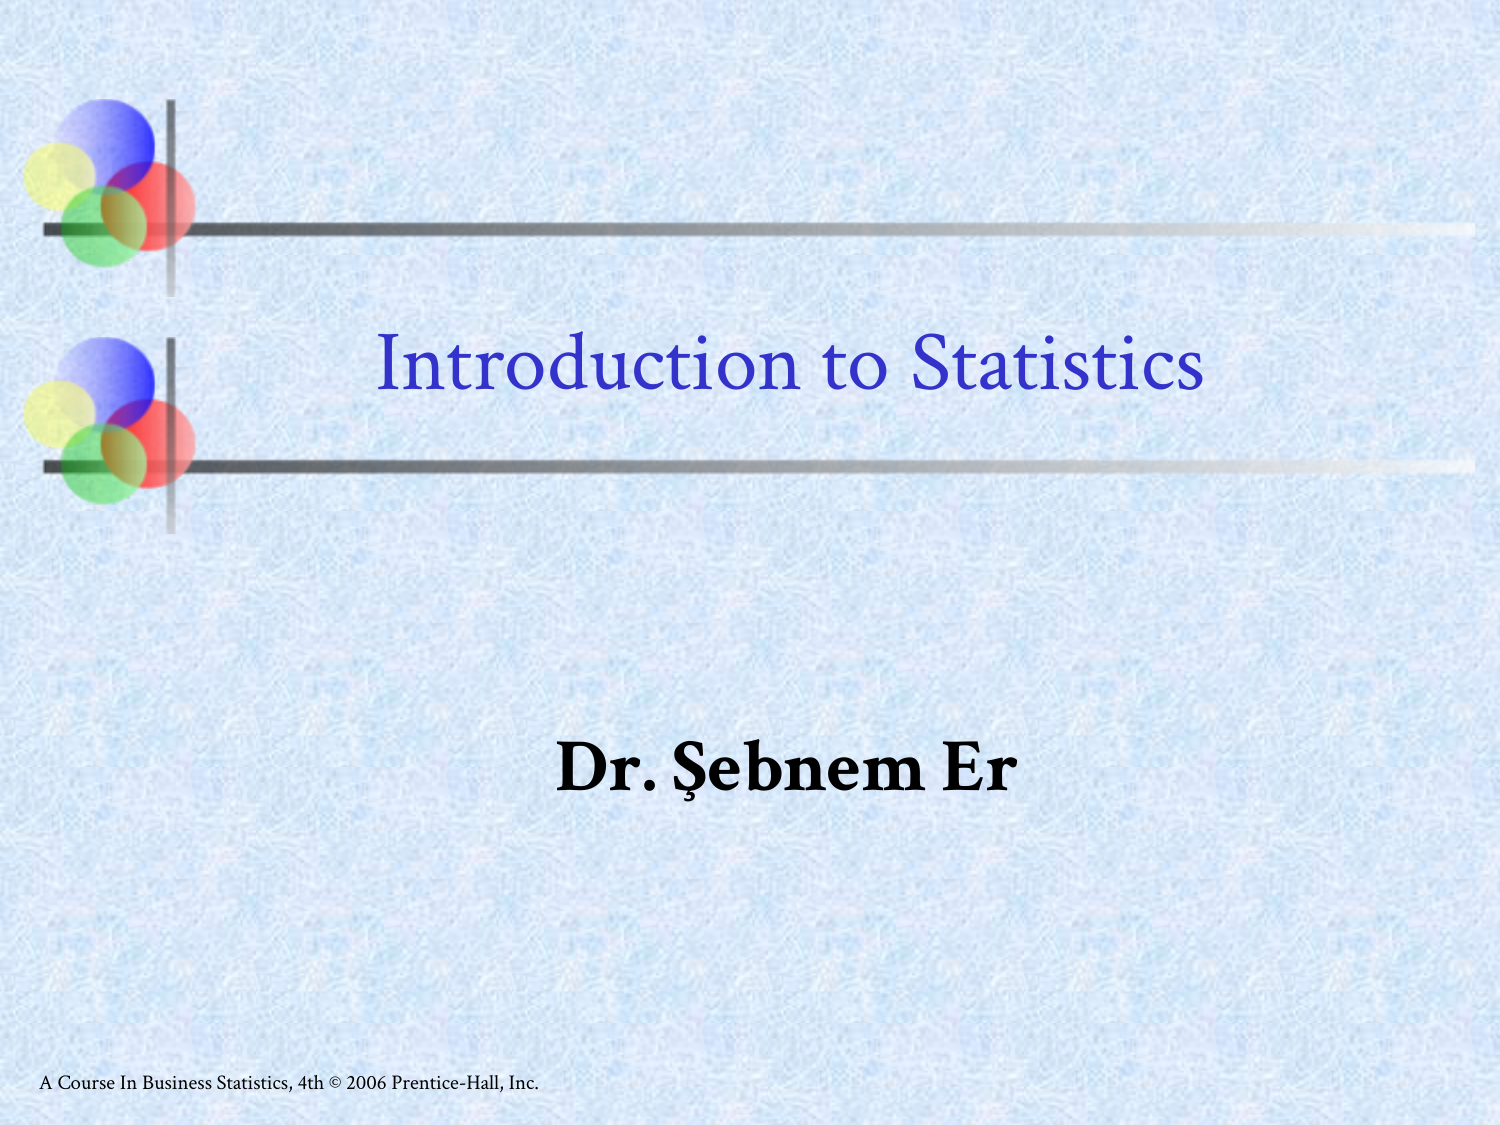

Introduction to Statistics
# Dr. Şebnem Er
A Course In Business Statistics, 4th © 2006 Prentice-Hall, Inc.